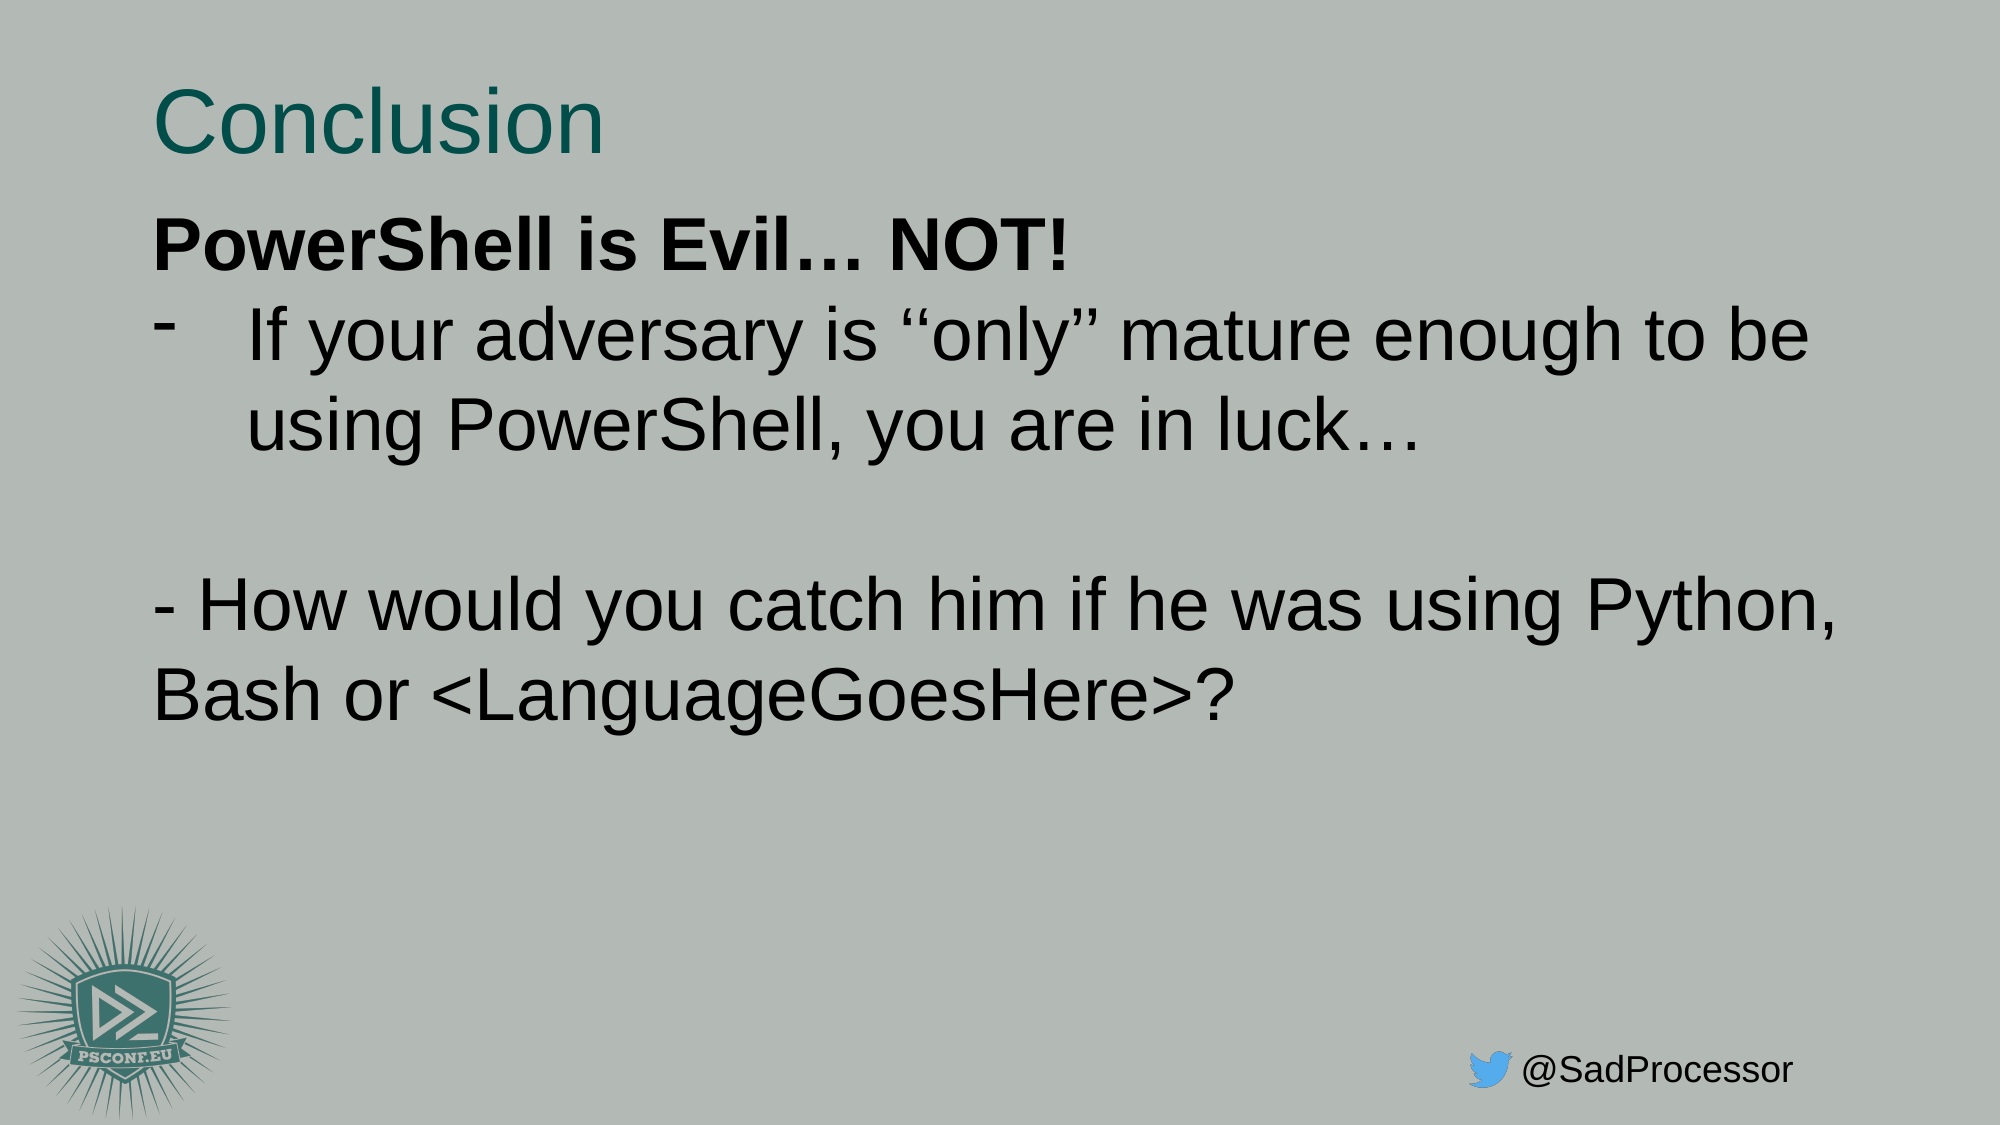

# Conclusion
PowerShell is Evil… NOT!
If your adversary is ‘‘only’’ mature enough to be using PowerShell, you are in luck…
- How would you catch him if he was using Python, Bash or <LanguageGoesHere>?
@SadProcessor